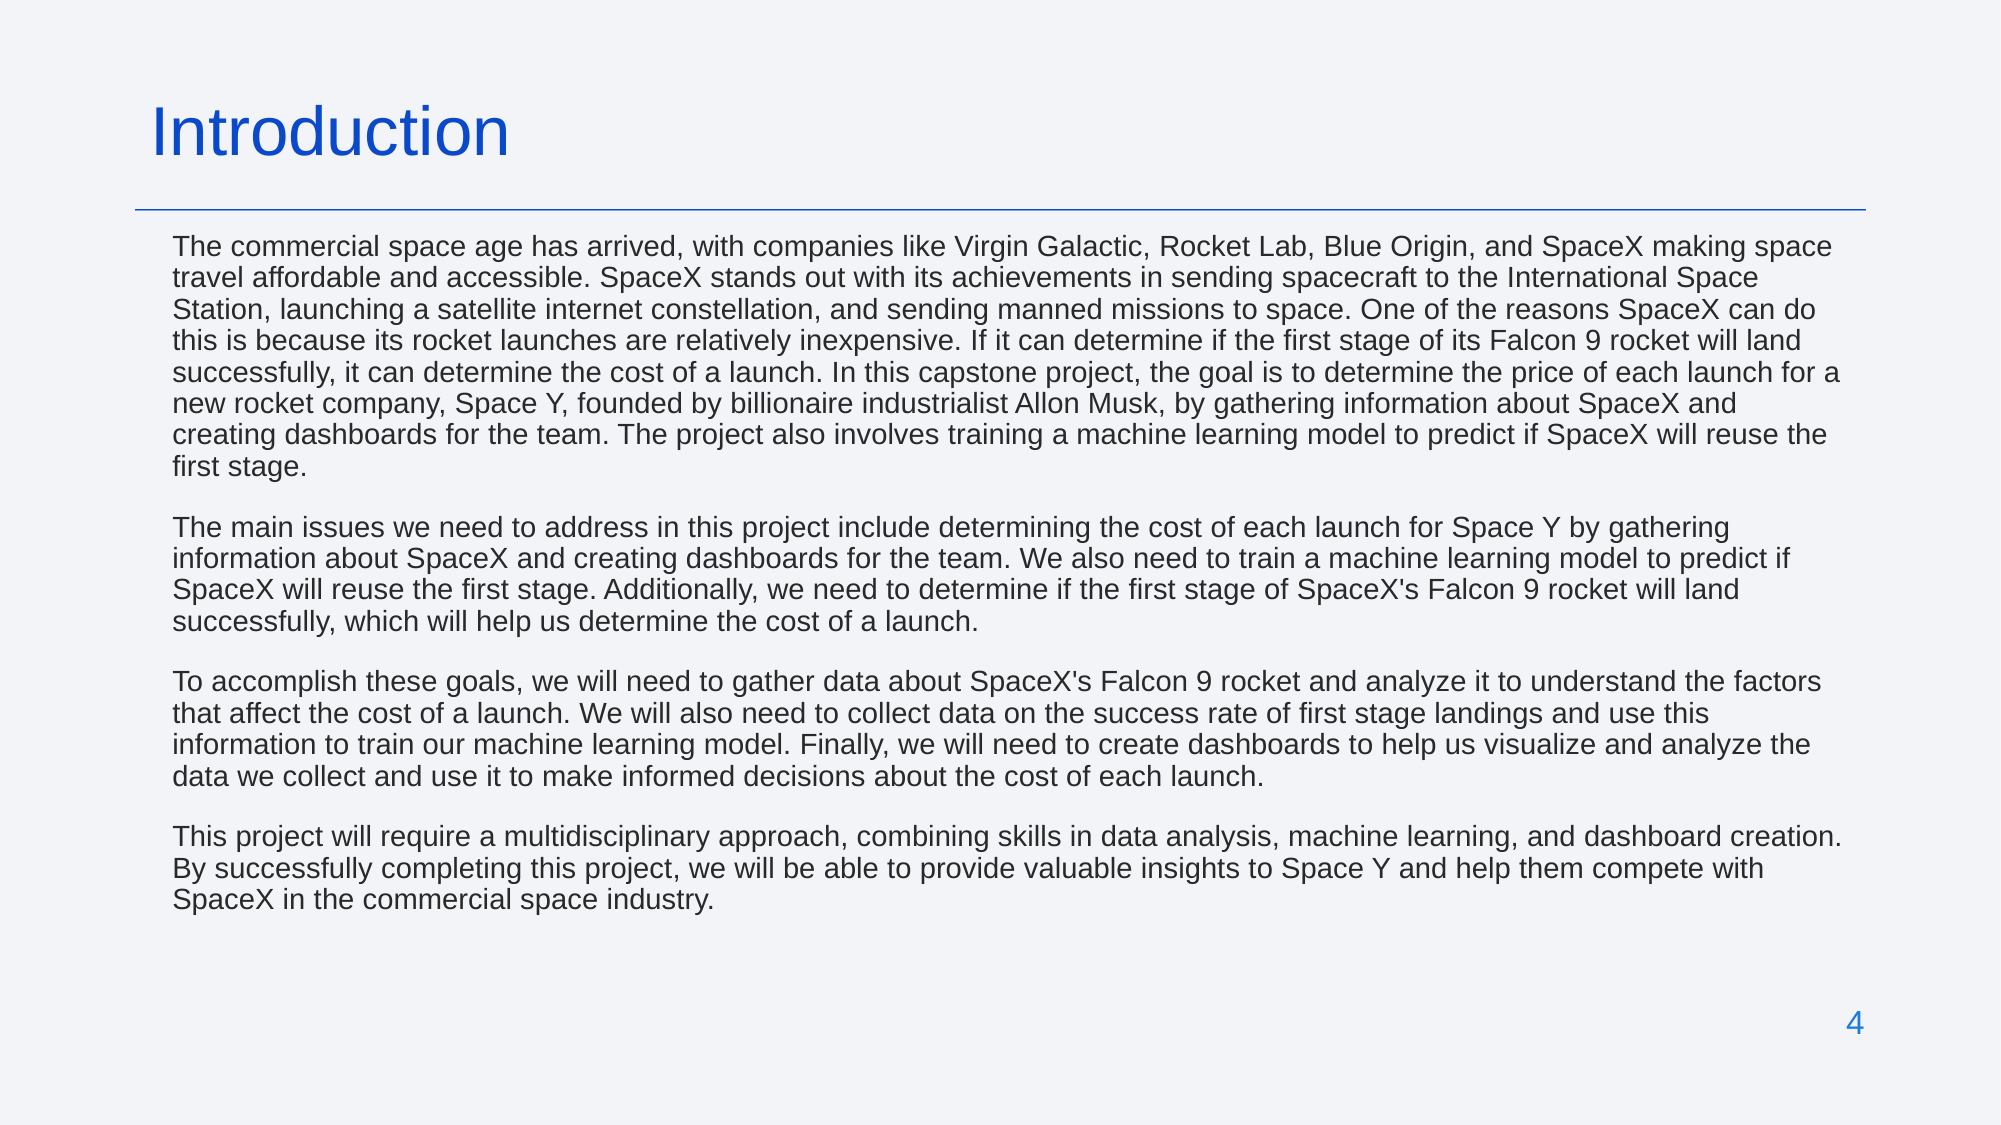

Introduction
The commercial space age has arrived, with companies like Virgin Galactic, Rocket Lab, Blue Origin, and SpaceX making space travel affordable and accessible. SpaceX stands out with its achievements in sending spacecraft to the International Space Station, launching a satellite internet constellation, and sending manned missions to space. One of the reasons SpaceX can do this is because its rocket launches are relatively inexpensive. If it can determine if the first stage of its Falcon 9 rocket will land successfully, it can determine the cost of a launch. In this capstone project, the goal is to determine the price of each launch for a new rocket company, Space Y, founded by billionaire industrialist Allon Musk, by gathering information about SpaceX and creating dashboards for the team. The project also involves training a machine learning model to predict if SpaceX will reuse the first stage.
The main issues we need to address in this project include determining the cost of each launch for Space Y by gathering information about SpaceX and creating dashboards for the team. We also need to train a machine learning model to predict if SpaceX will reuse the first stage. Additionally, we need to determine if the first stage of SpaceX's Falcon 9 rocket will land successfully, which will help us determine the cost of a launch.
To accomplish these goals, we will need to gather data about SpaceX's Falcon 9 rocket and analyze it to understand the factors that affect the cost of a launch. We will also need to collect data on the success rate of first stage landings and use this information to train our machine learning model. Finally, we will need to create dashboards to help us visualize and analyze the data we collect and use it to make informed decisions about the cost of each launch.
This project will require a multidisciplinary approach, combining skills in data analysis, machine learning, and dashboard creation. By successfully completing this project, we will be able to provide valuable insights to Space Y and help them compete with SpaceX in the commercial space industry.
4